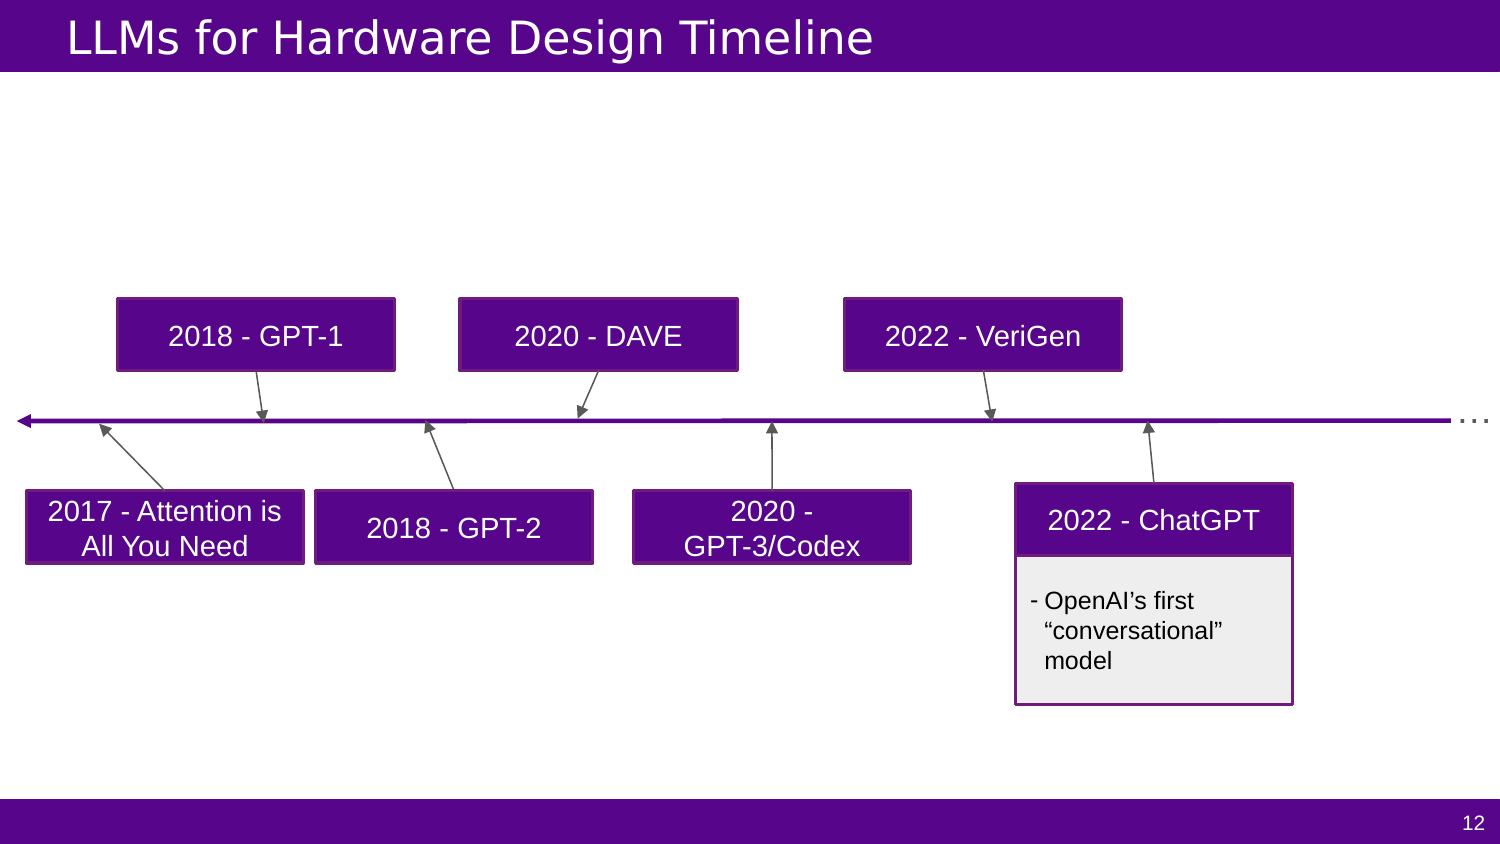

# LLMs for Hardware Design Timeline
2018 - GPT-1
2022 - VeriGen
2020 - DAVE
…
2022 - ChatGPT
OpenAI’s first “conversational” model
2017 - Attention is All You Need
2018 - GPT-2
2020 - GPT-3/Codex
12